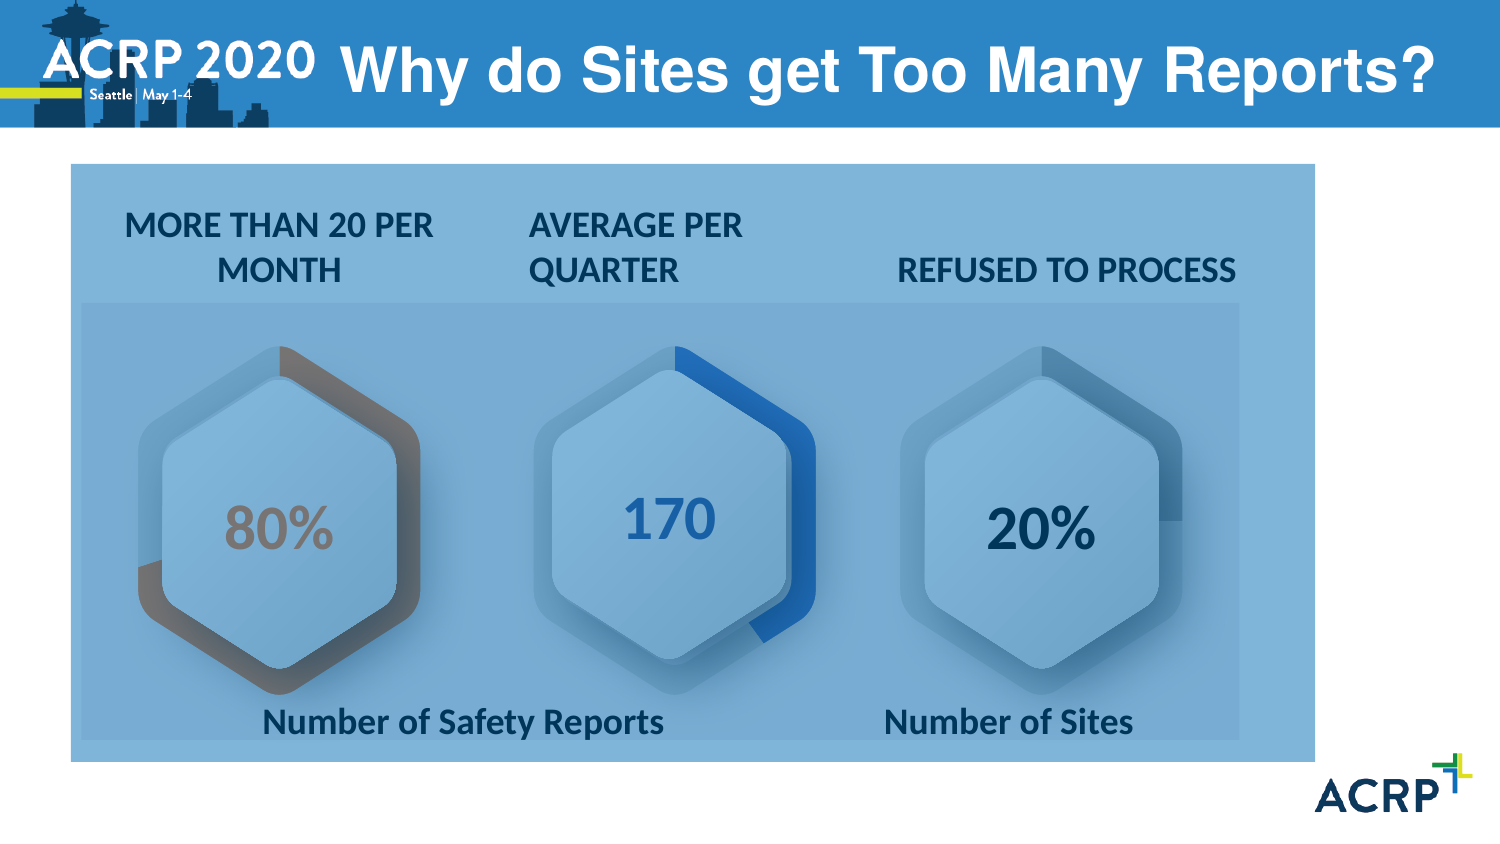

Why do Sites get Too Many Reports?

More THAN 20 PER MONTH
AVERAGE PER QUARTER
REFUSED TO PROCESS

### Chart

| Category | Lorem |
|---|---|
| Ipsum | 70.0 |
| Dolor | 30.0 |

### Chart

| Category | Lorem |
|---|---|
| Ipsum | 40.0 |
| Dolor | 60.0 |

### Chart

| Category | Lorem |
|---|---|
| Ipsum | 25.0 |
| Dolor | 75.0 |
170
80%
20%
Number of Safety Reports
Number of Sites